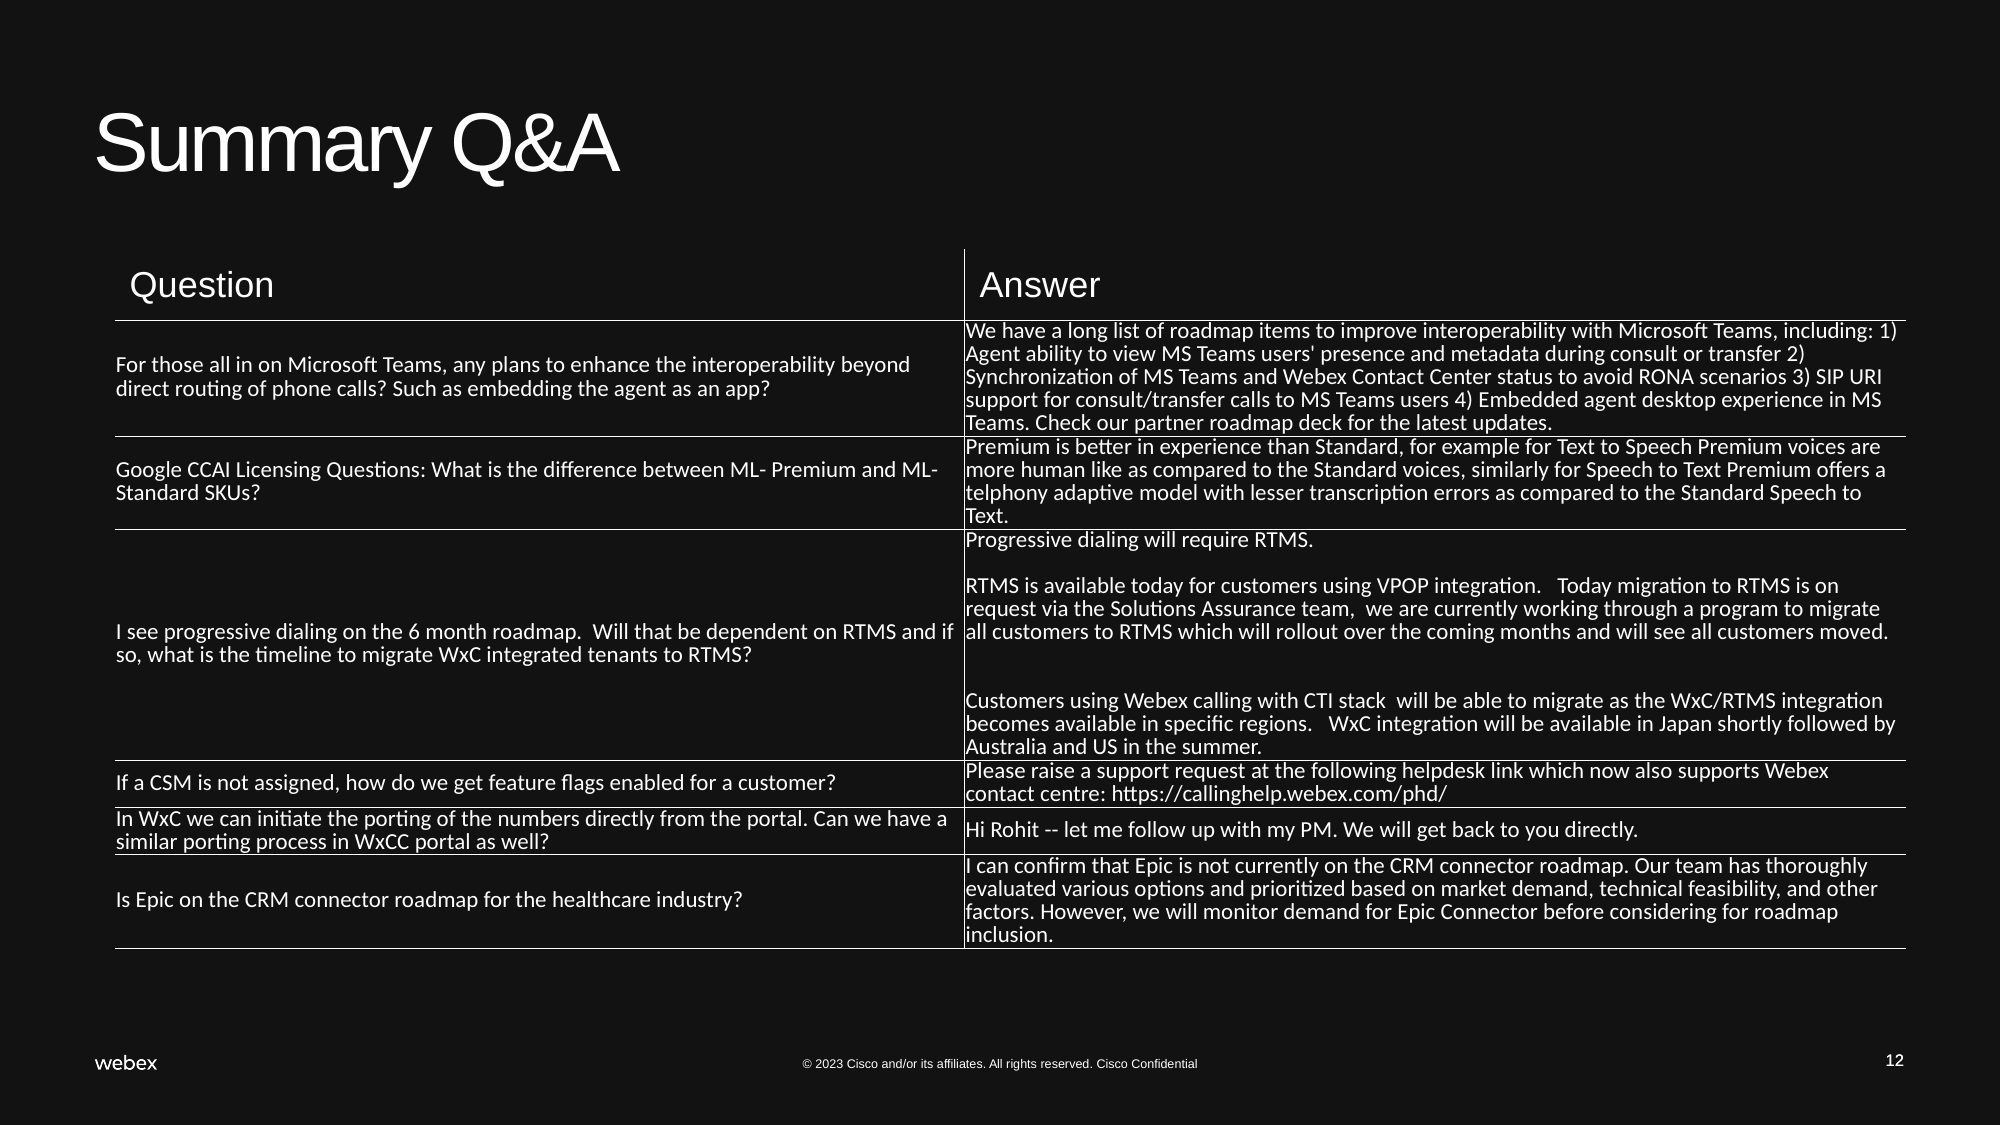

# Summary Q&A
| Question | Answer |
| --- | --- |
| For those all in on Microsoft Teams, any plans to enhance the interoperability beyond direct routing of phone calls? Such as embedding the agent as an app? | We have a long list of roadmap items to improve interoperability with Microsoft Teams, including: 1) Agent ability to view MS Teams users' presence and metadata during consult or transfer 2) Synchronization of MS Teams and Webex Contact Center status to avoid RONA scenarios 3) SIP URI support for consult/transfer calls to MS Teams users 4) Embedded agent desktop experience in MS Teams. Check our partner roadmap deck for the latest updates. |
| Google CCAI Licensing Questions: What is the difference between ML- Premium and ML-Standard SKUs? | Premium is better in experience than Standard, for example for Text to Speech Premium voices are more human like as compared to the Standard voices, similarly for Speech to Text Premium offers a telphony adaptive model with lesser transcription errors as compared to the Standard Speech to Text. |
| I see progressive dialing on the 6 month roadmap. Will that be dependent on RTMS and if so, what is the timeline to migrate WxC integrated tenants to RTMS? | Progressive dialing will require RTMS. RTMS is available today for customers using VPOP integration. Today migration to RTMS is on request via the Solutions Assurance team, we are currently working through a program to migrate all customers to RTMS which will rollout over the coming months and will see all customers moved. Customers using Webex calling with CTI stack will be able to migrate as the WxC/RTMS integration becomes available in specific regions. WxC integration will be available in Japan shortly followed by Australia and US in the summer. |
| If a CSM is not assigned, how do we get feature flags enabled for a customer? | Please raise a support request at the following helpdesk link which now also supports Webex contact centre: https://callinghelp.webex.com/phd/ |
| In WxC we can initiate the porting of the numbers directly from the portal. Can we have a similar porting process in WxCC portal as well? | Hi Rohit -- let me follow up with my PM. We will get back to you directly. |
| Is Epic on the CRM connector roadmap for the healthcare industry? | I can confirm that Epic is not currently on the CRM connector roadmap. Our team has thoroughly evaluated various options and prioritized based on market demand, technical feasibility, and other factors. However, we will monitor demand for Epic Connector before considering for roadmap inclusion. |